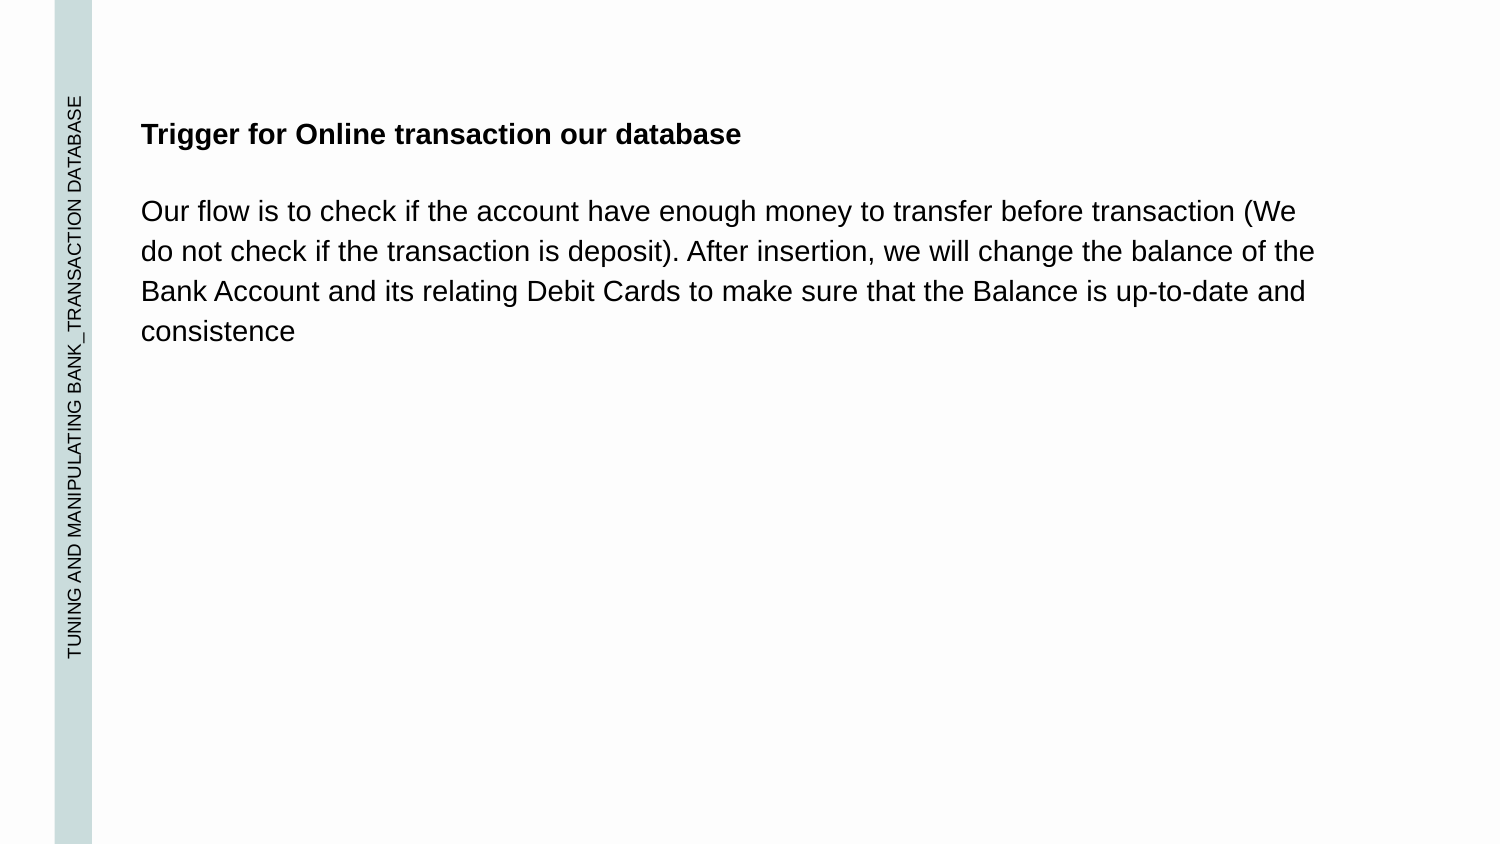

Trigger for Online transaction our database
Our flow is to check if the account have enough money to transfer before transaction (We do not check if the transaction is deposit). After insertion, we will change the balance of the Bank Account and its relating Debit Cards to make sure that the Balance is up-to-date and consistence
# TUNING AND MANIPULATING BANK_TRANSACTION DATABASE